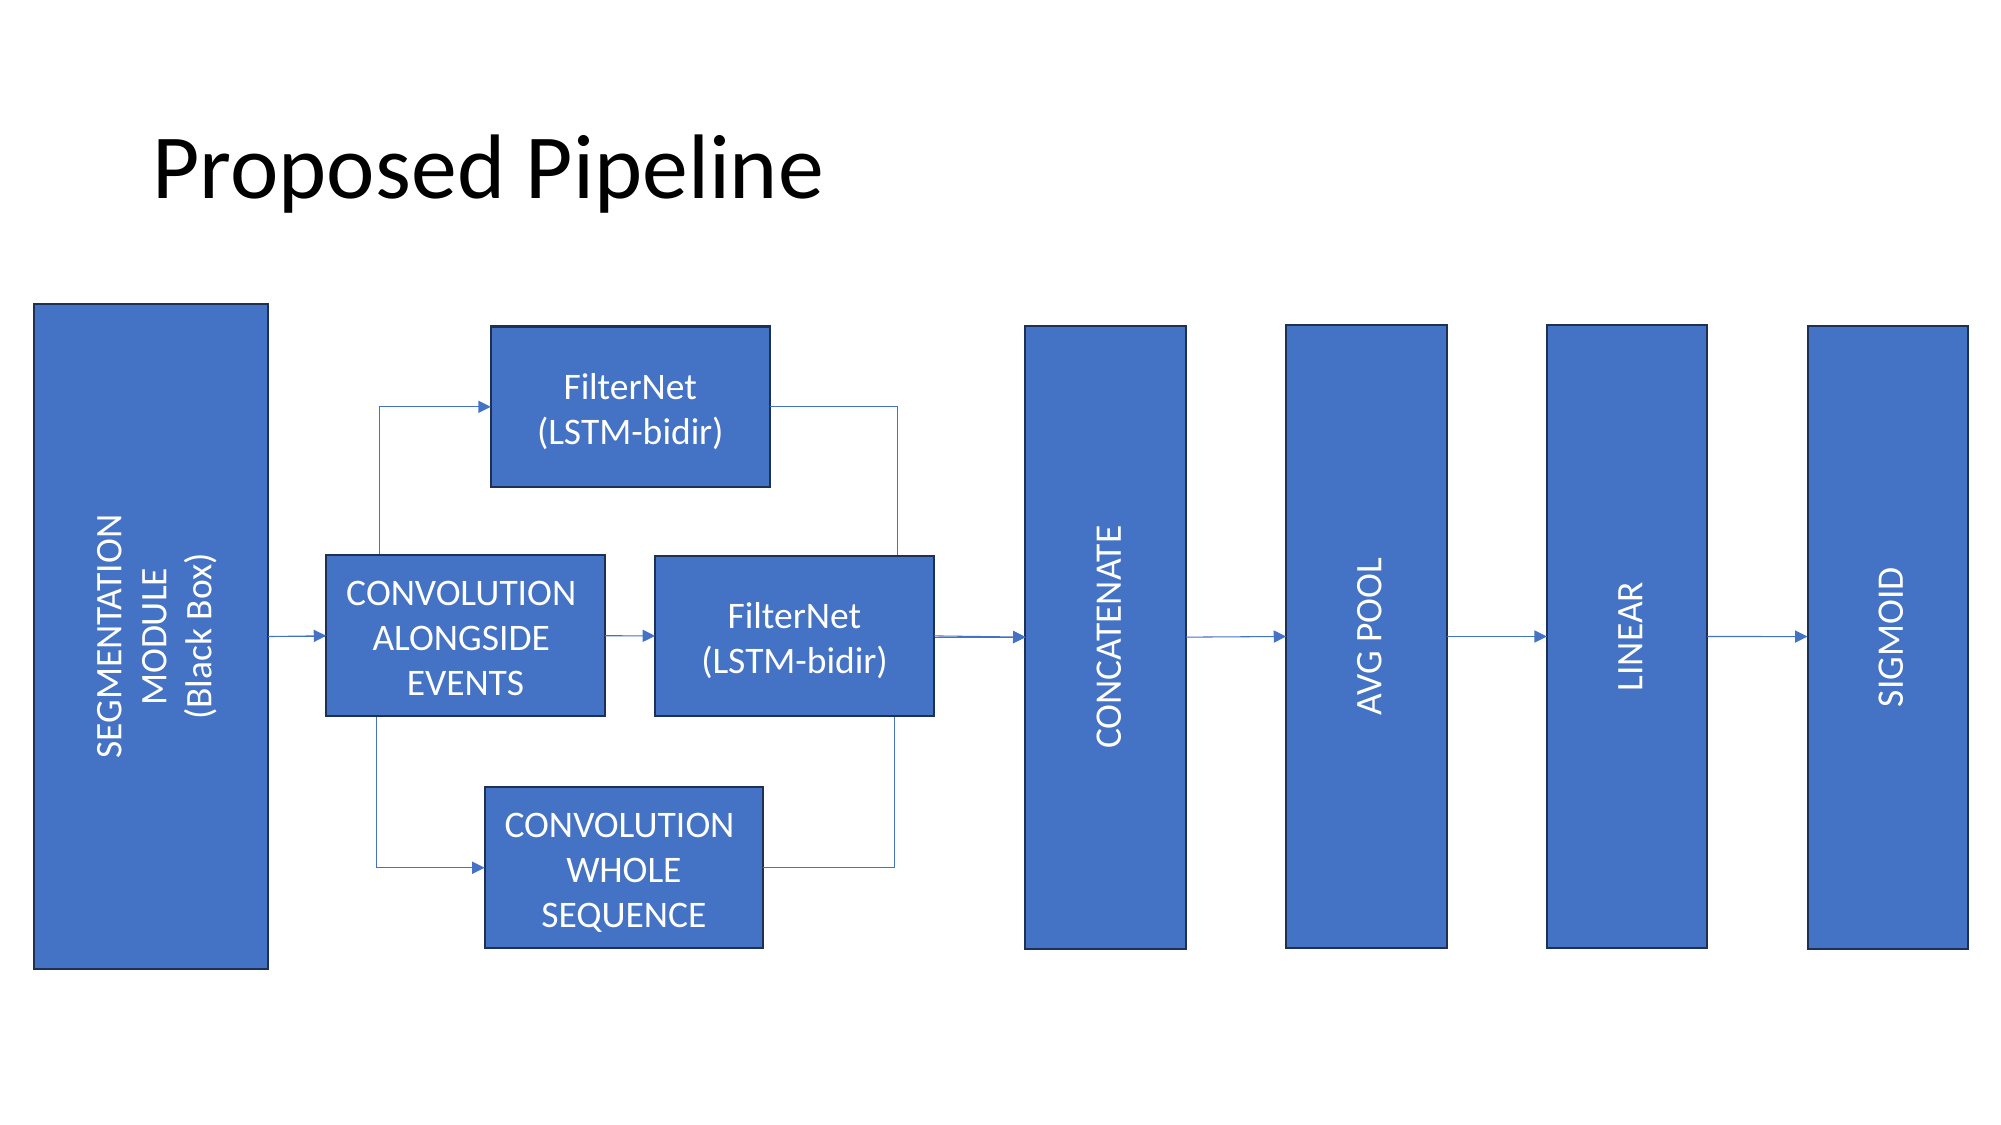

# Proposed Pipeline
FilterNet
(LSTM-bidir)
SEGMENTATION
MODULE
(Black Box)
LINEAR
AVG POOL
SIGMOID
CONCATENATE
CONVOLUTION
ALONGSIDE
EVENTS
FilterNet
(LSTM-bidir)
CONVOLUTION
WHOLE SEQUENCE